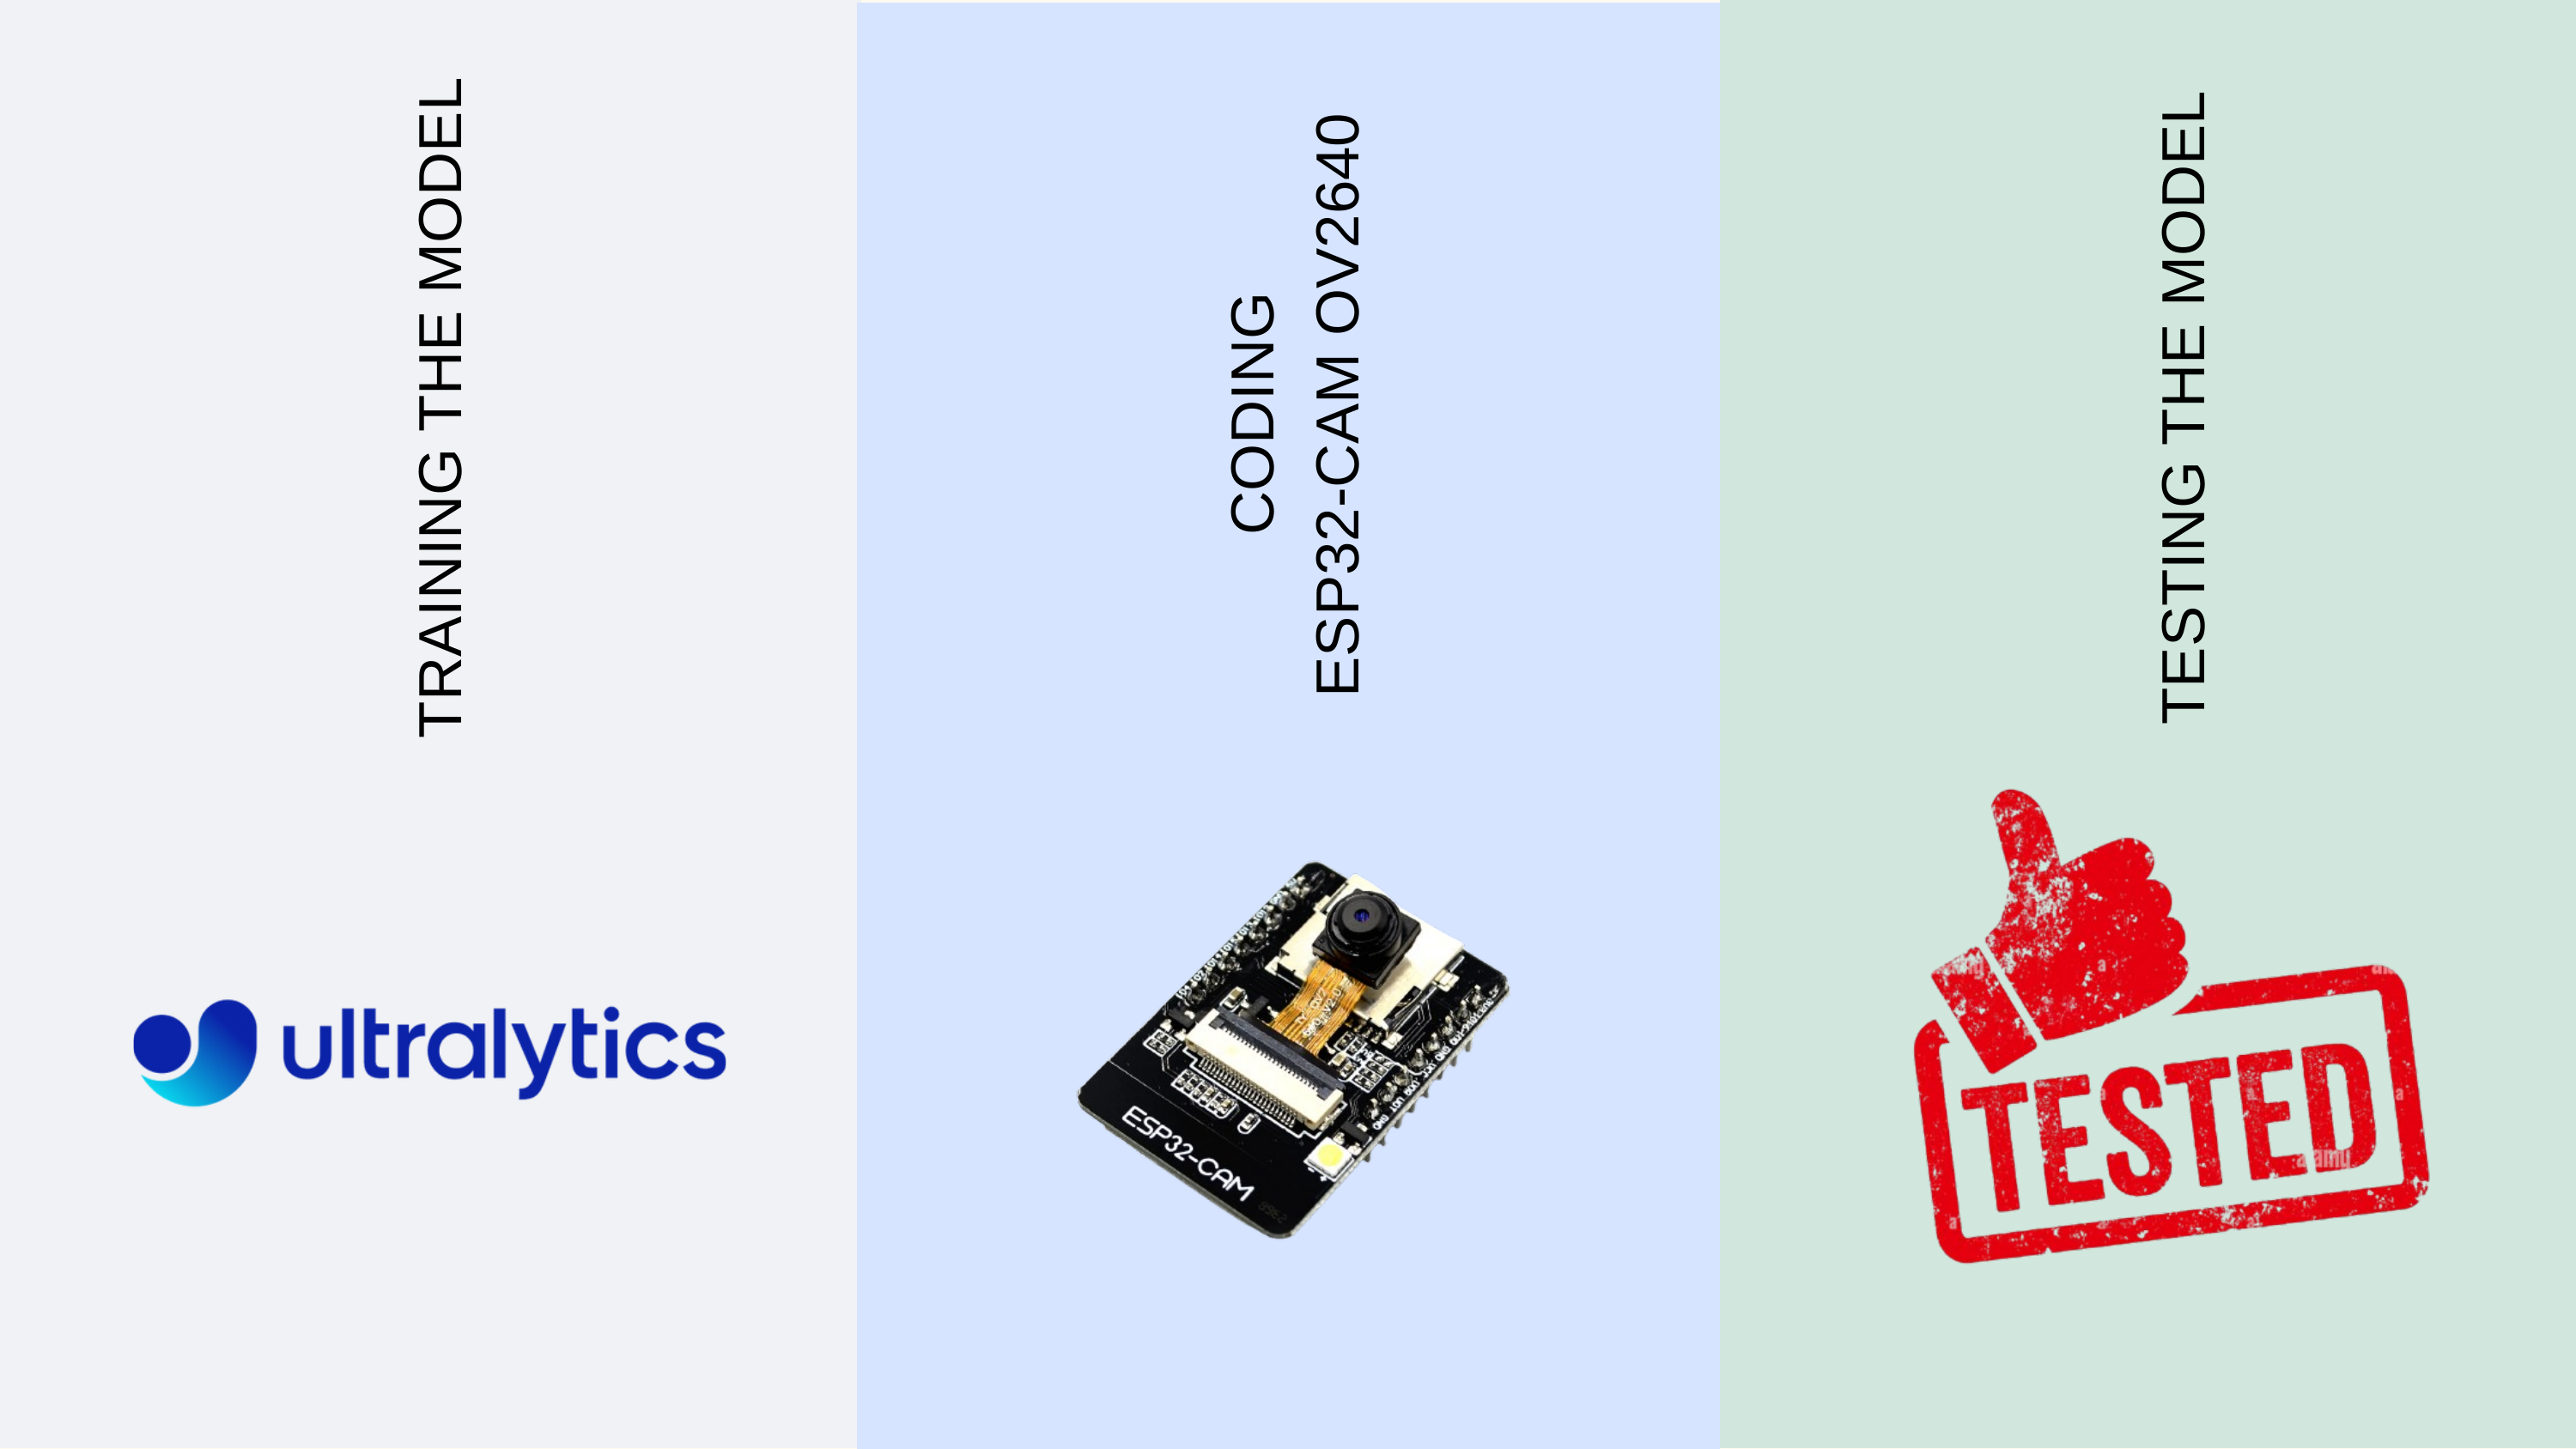

CODING
 ESP32-CAM OV2640
TRAINING THE MODEL
TESTING THE MODEL